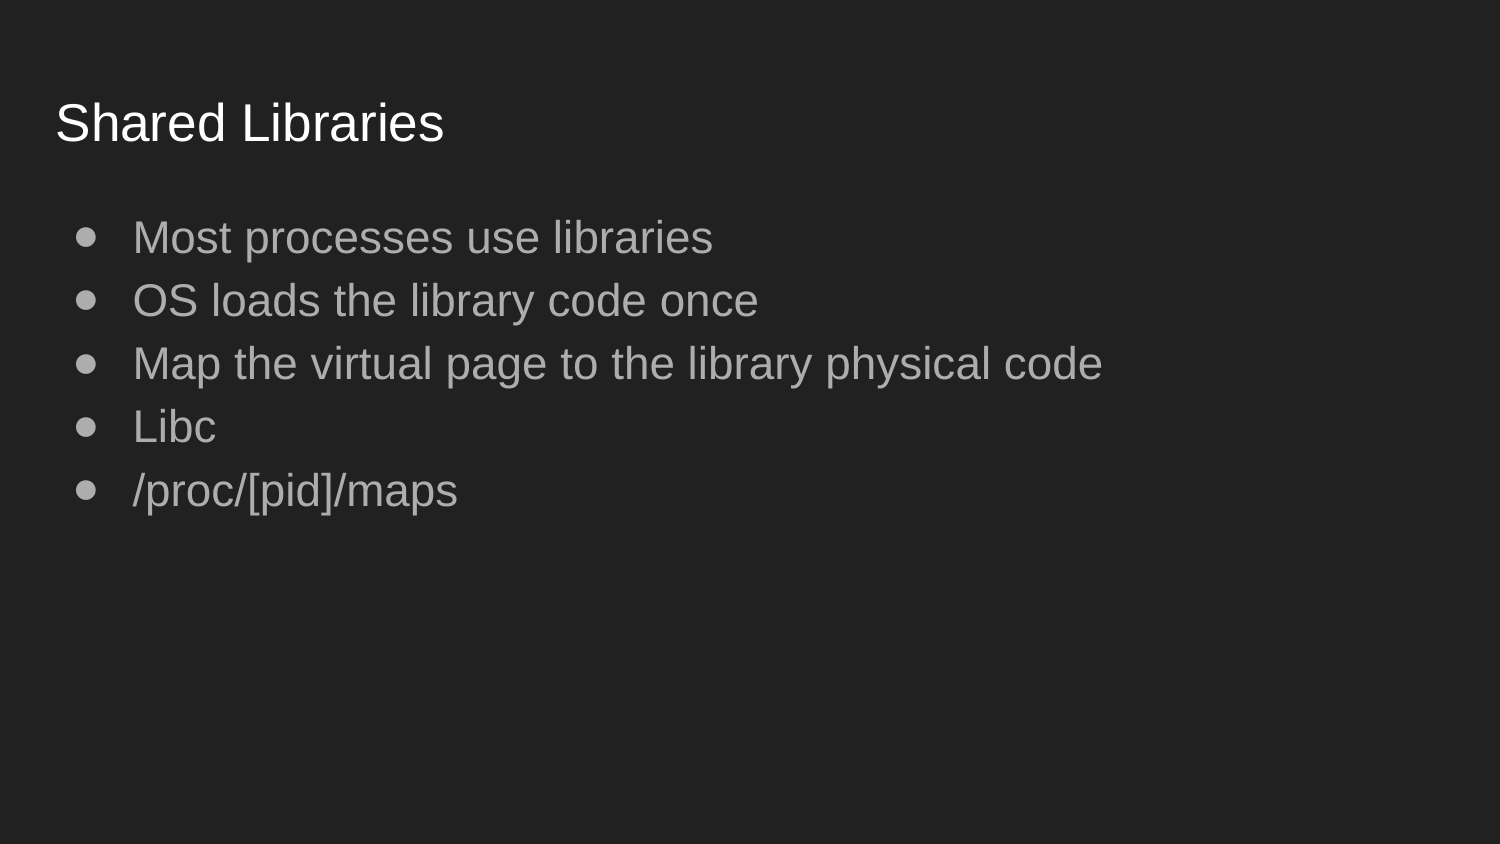

# Shared Libraries
Most processes use libraries
OS loads the library code once
Map the virtual page to the library physical code
Libc
/proc/[pid]/maps